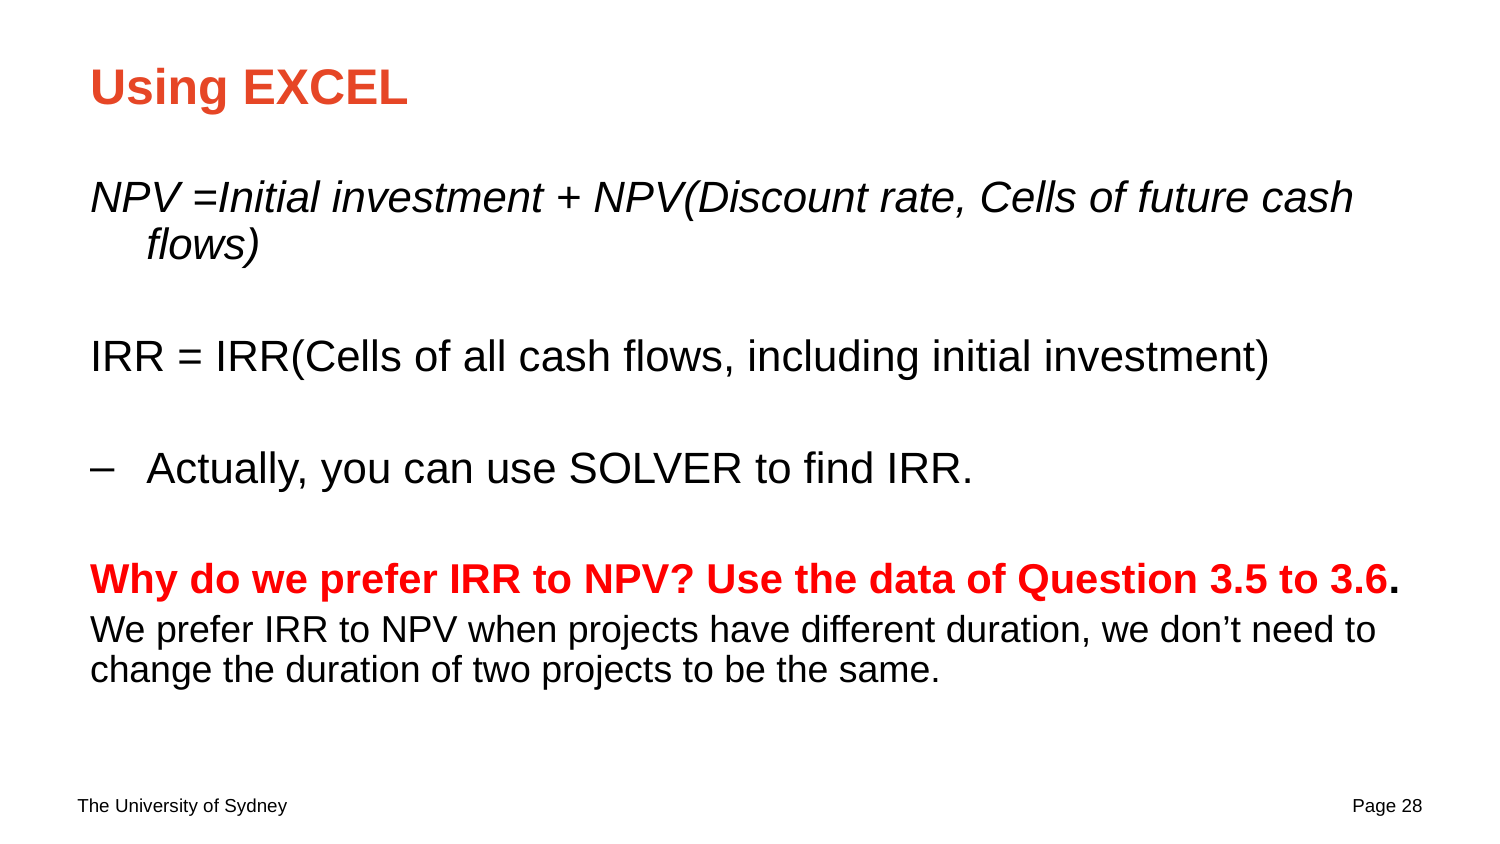

# Using EXCEL
NPV =Initial investment + NPV(Discount rate, Cells of future cash flows)

IRR = IRR(Cells of all cash flows, including initial investment)

Actually, you can use SOLVER to find IRR.

Why do we prefer IRR to NPV? Use the data of Question 3.5 to 3.6.
We prefer IRR to NPV when projects have different duration, we don’t need to change the duration of two projects to be the same.